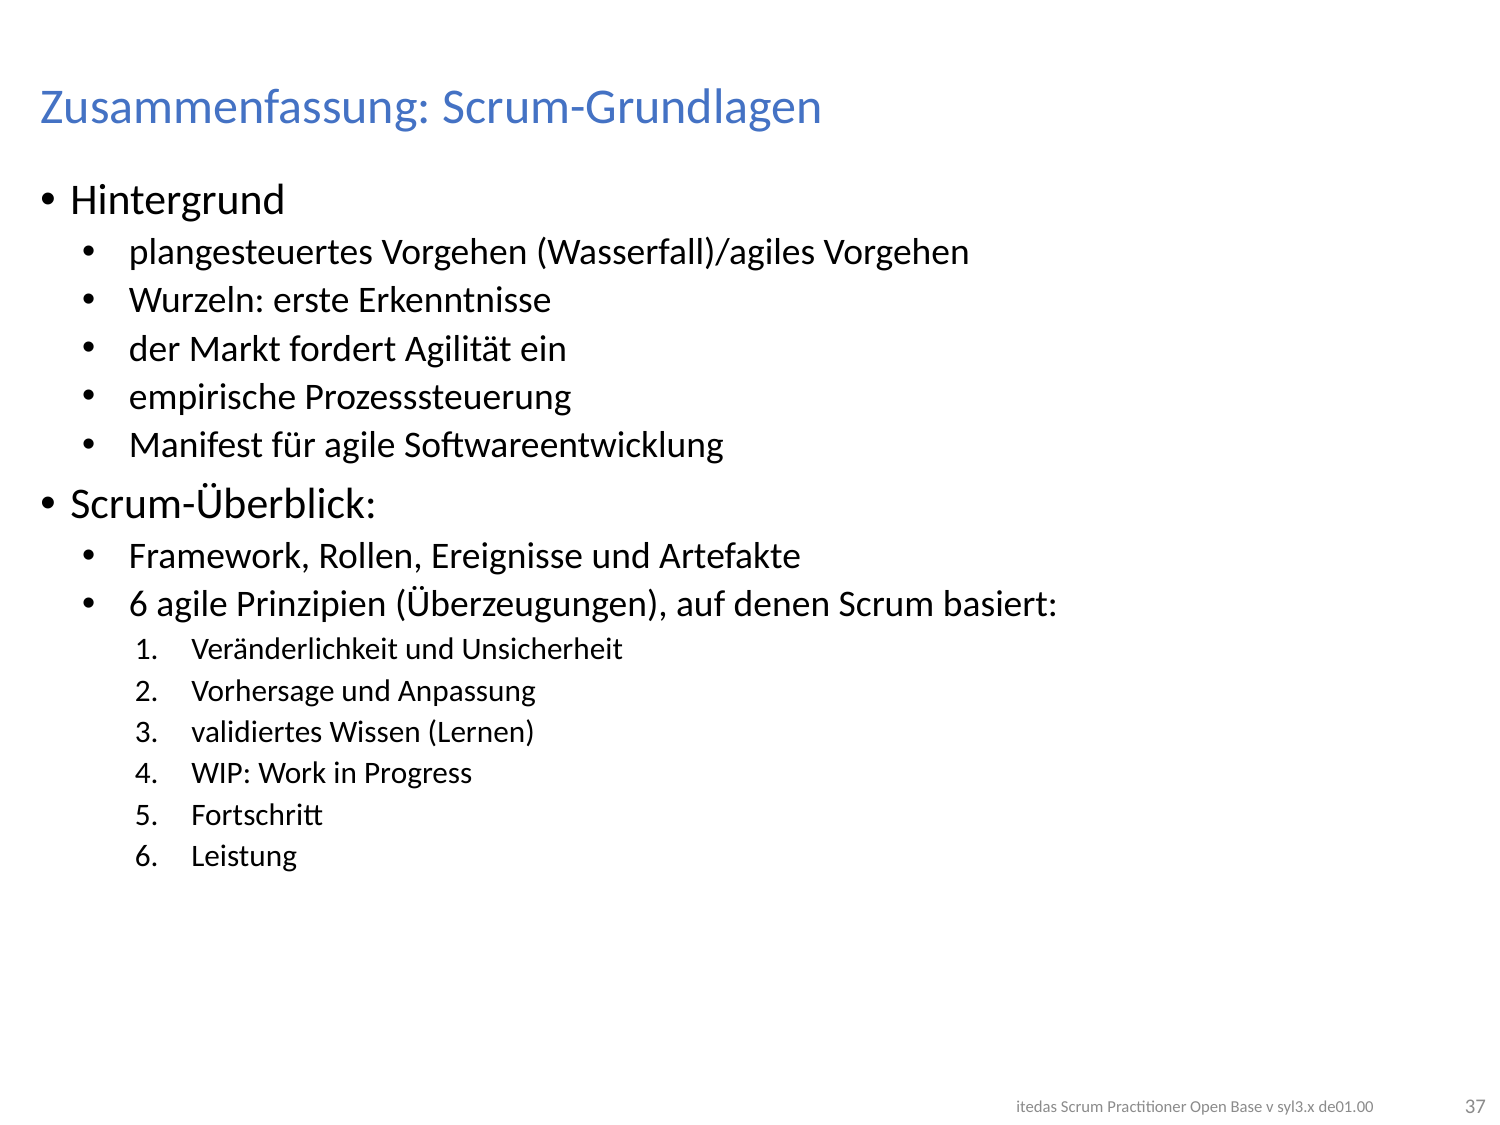

# Zusammenfassung: Scrum-Grundlagen
Hintergrund
plangesteuertes Vorgehen (Wasserfall)/agiles Vorgehen
Wurzeln: erste Erkenntnisse
der Markt fordert Agilität ein
empirische Prozesssteuerung
Manifest für agile Softwareentwicklung
Scrum-Überblick:
Framework, Rollen, Ereignisse und Artefakte
6 agile Prinzipien (Überzeugungen), auf denen Scrum basiert:
Veränderlichkeit und Unsicherheit
Vorhersage und Anpassung
validiertes Wissen (Lernen)
WIP: Work in Progress
Fortschritt
Leistung
37

itedas Scrum Practitioner Open Base v syl3.x de01.00